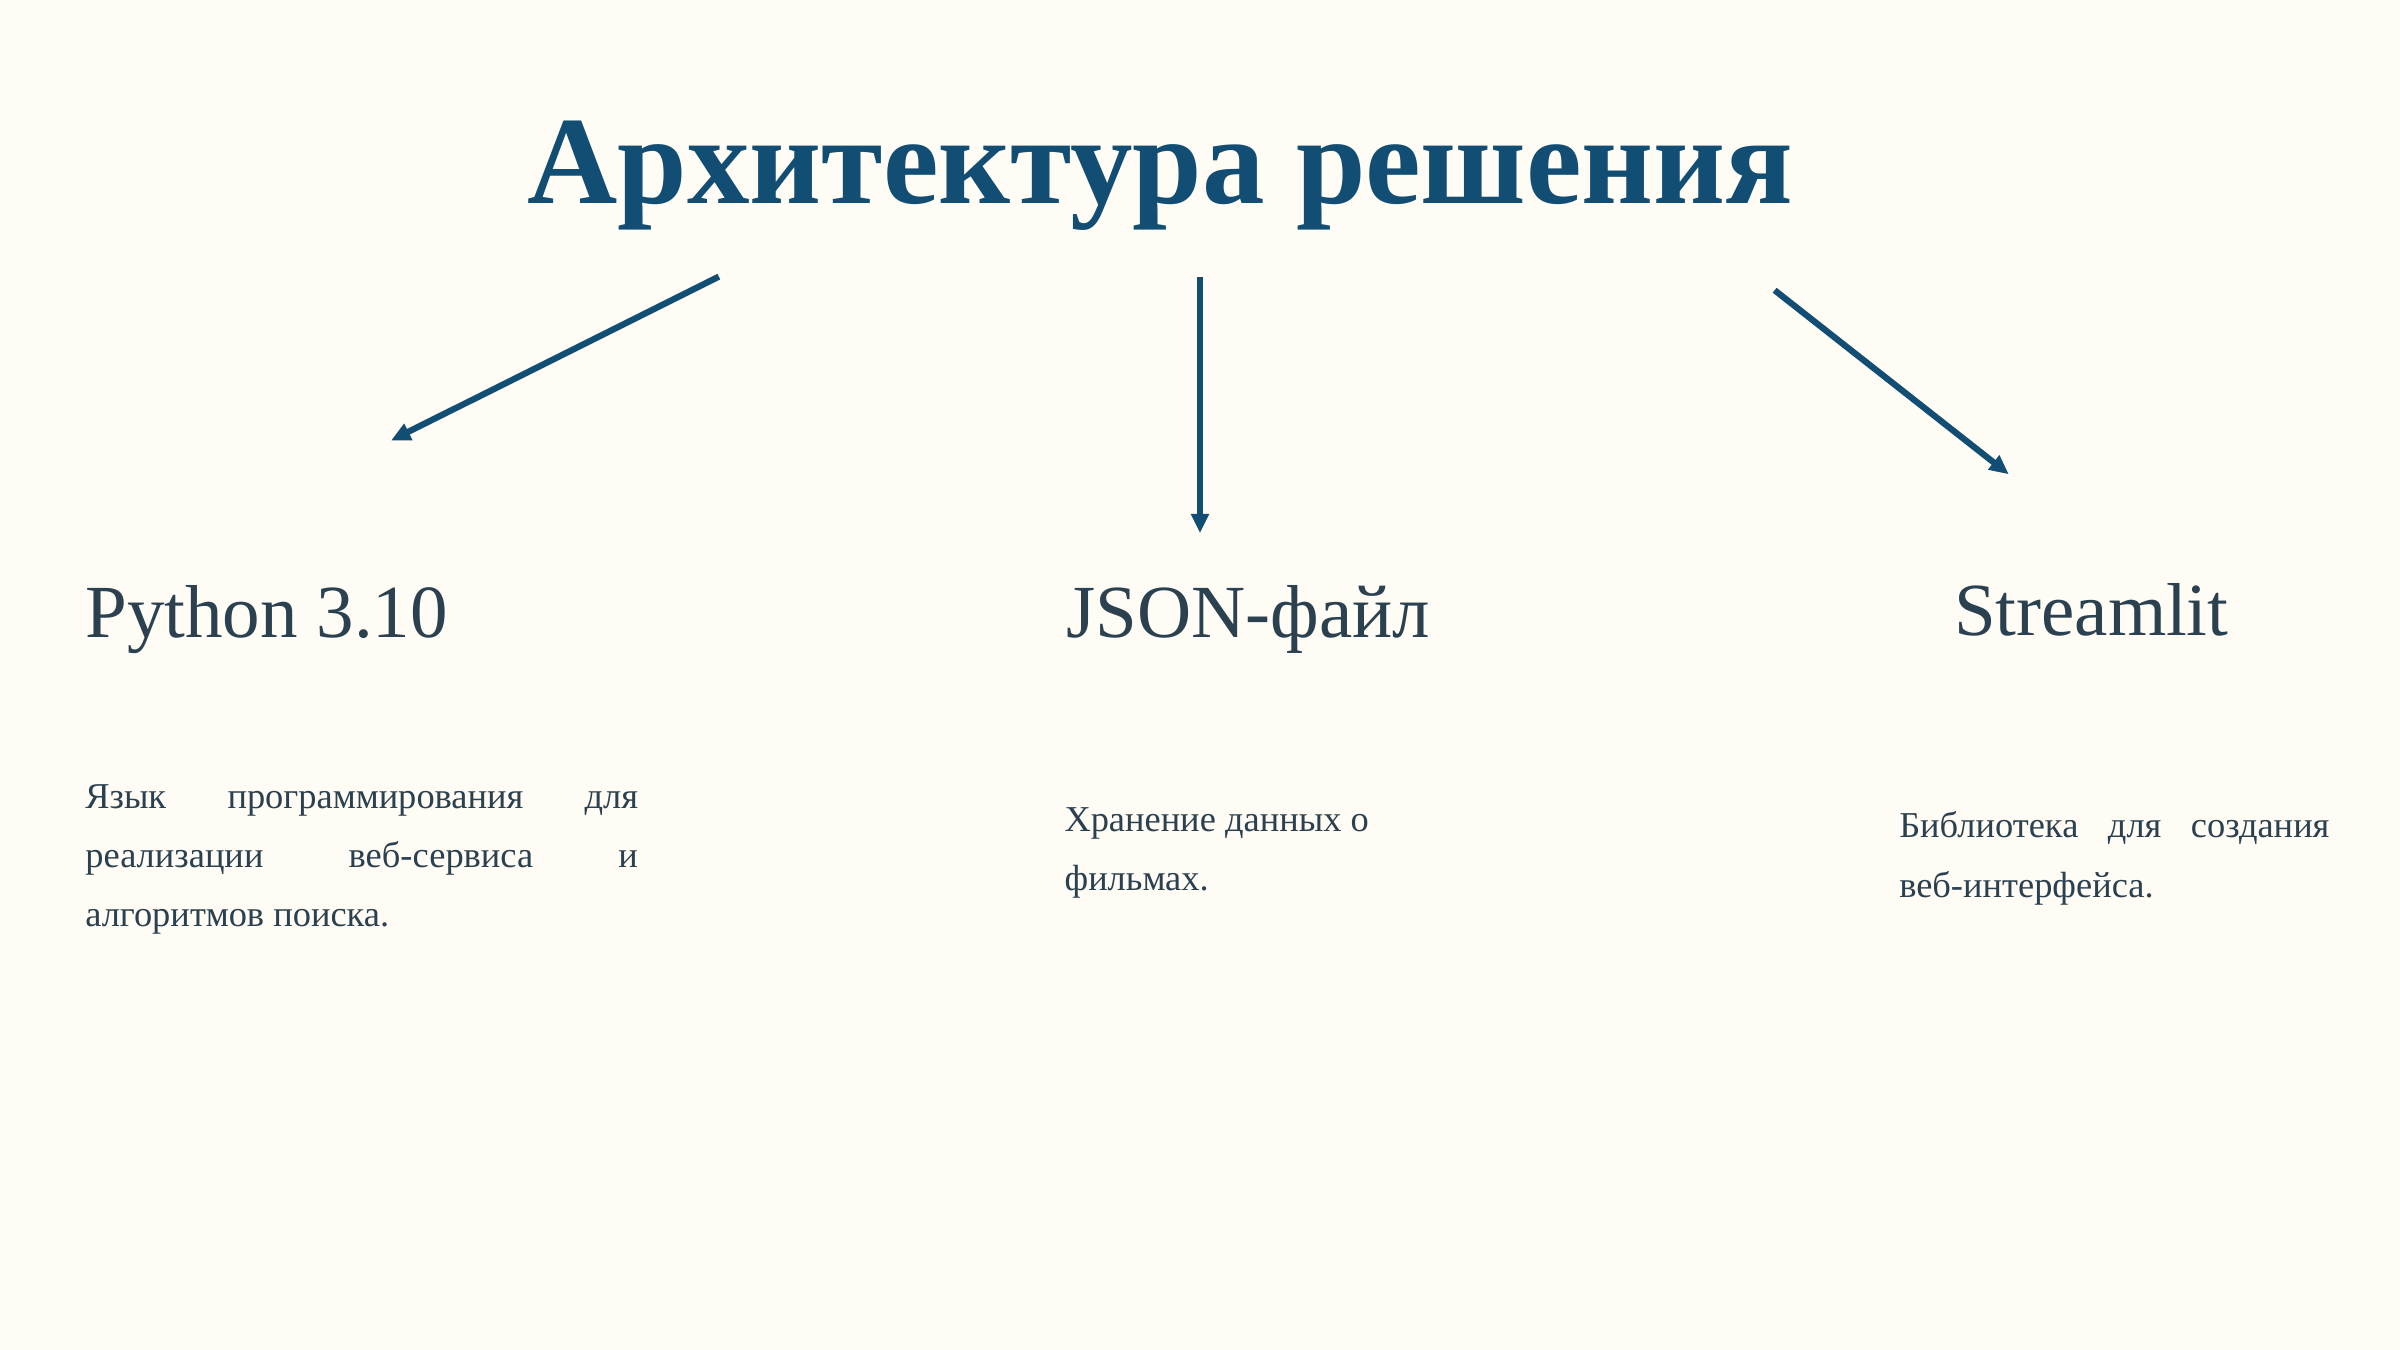

Архитектура решения
Streamlit
Python 3.10
JSON-файл
Язык программирования для реализации веб-сервиса и алгоритмов поиска.
Хранение данных о фильмах.
Библиотека для создания веб-интерфейса.